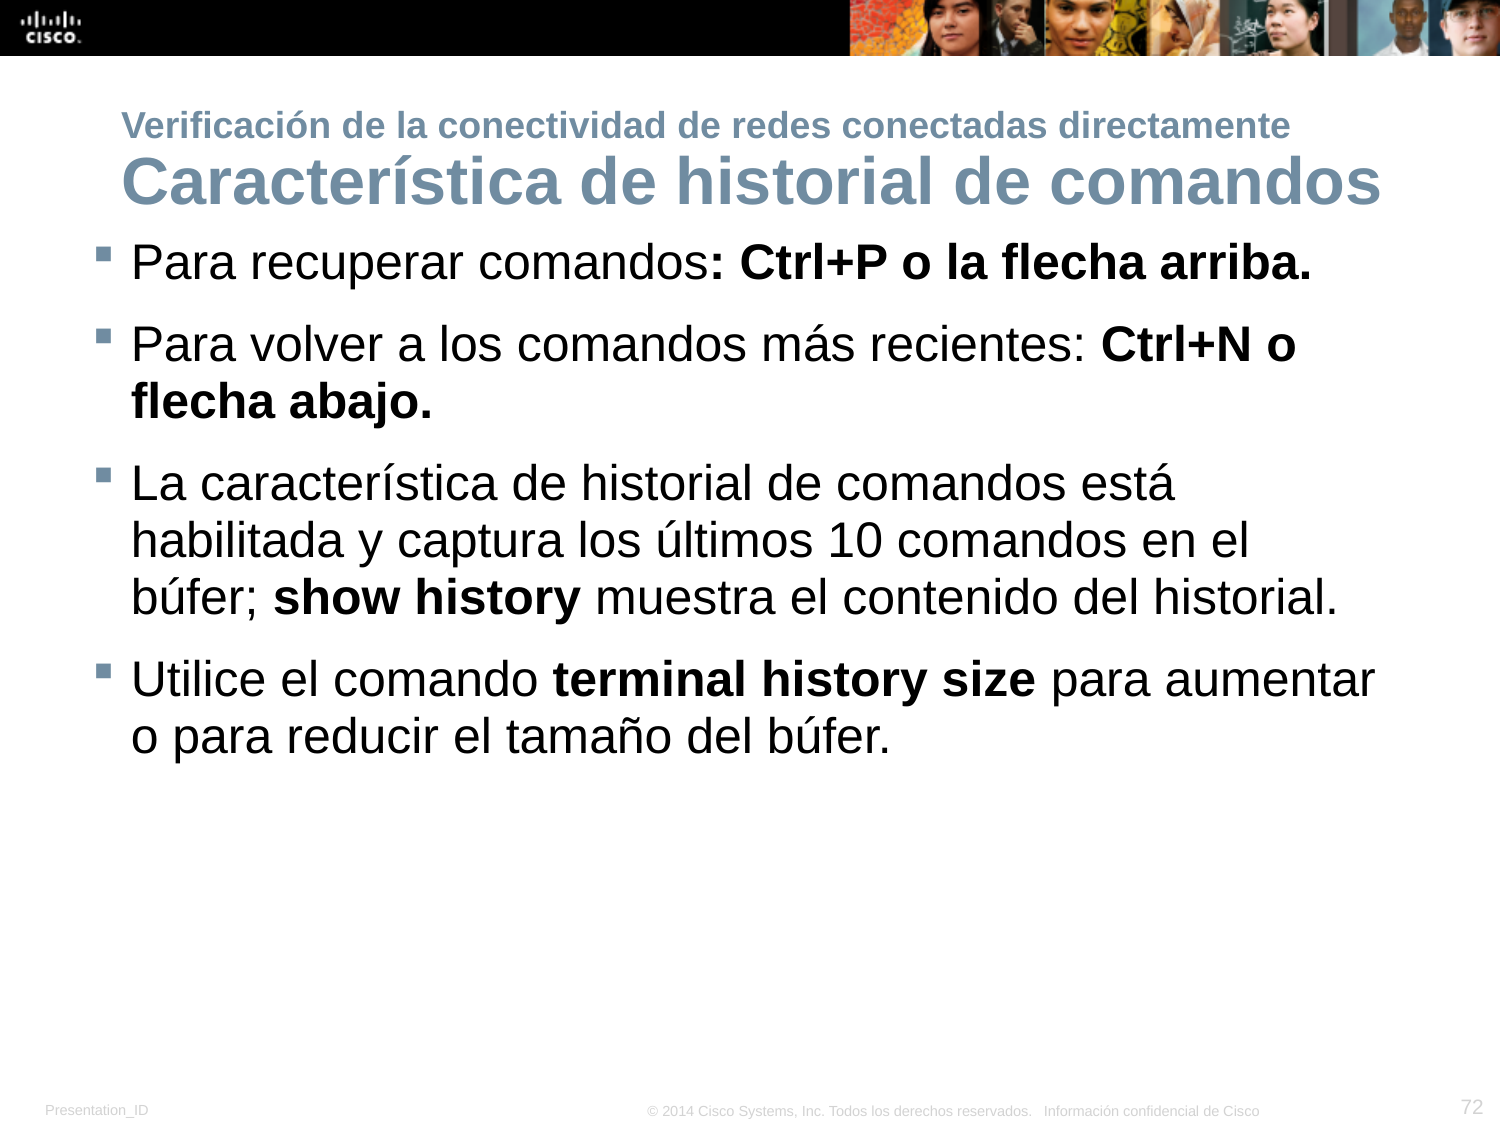

# Verificación de la conectividad de redes conectadas directamente Característica de historial de comandos
Para recuperar comandos: Ctrl+P o la flecha arriba.
Para volver a los comandos más recientes: Ctrl+N o flecha abajo.
La característica de historial de comandos está habilitada y captura los últimos 10 comandos en el búfer; show history muestra el contenido del historial.
Utilice el comando terminal history size para aumentar o para reducir el tamaño del búfer.